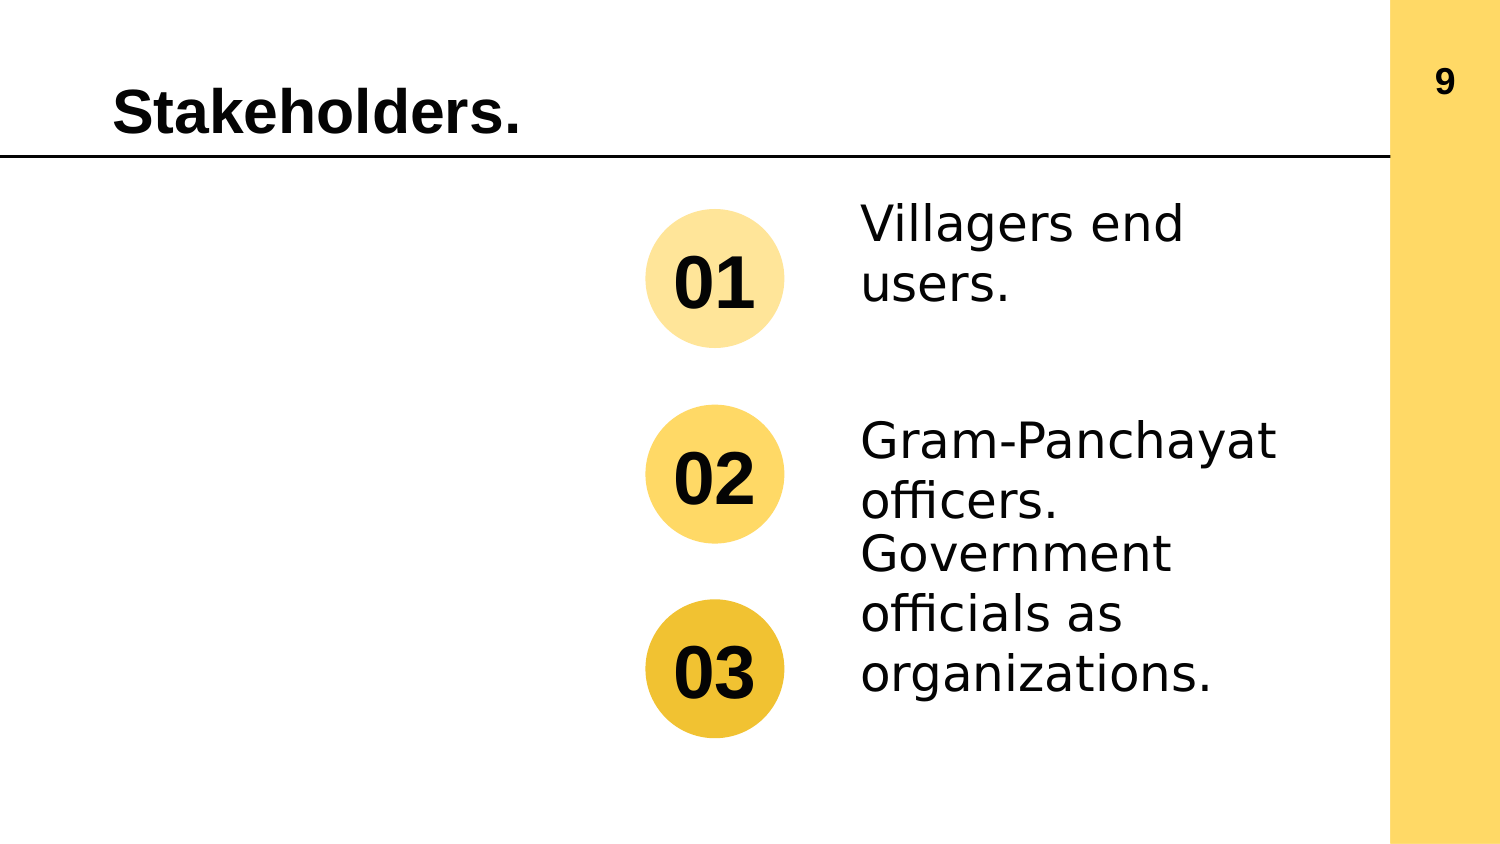

9
Stakeholders.
9
Villagers end users.

01
Gram-Panchayat officers.

02

Government officials as organizations.
# 03